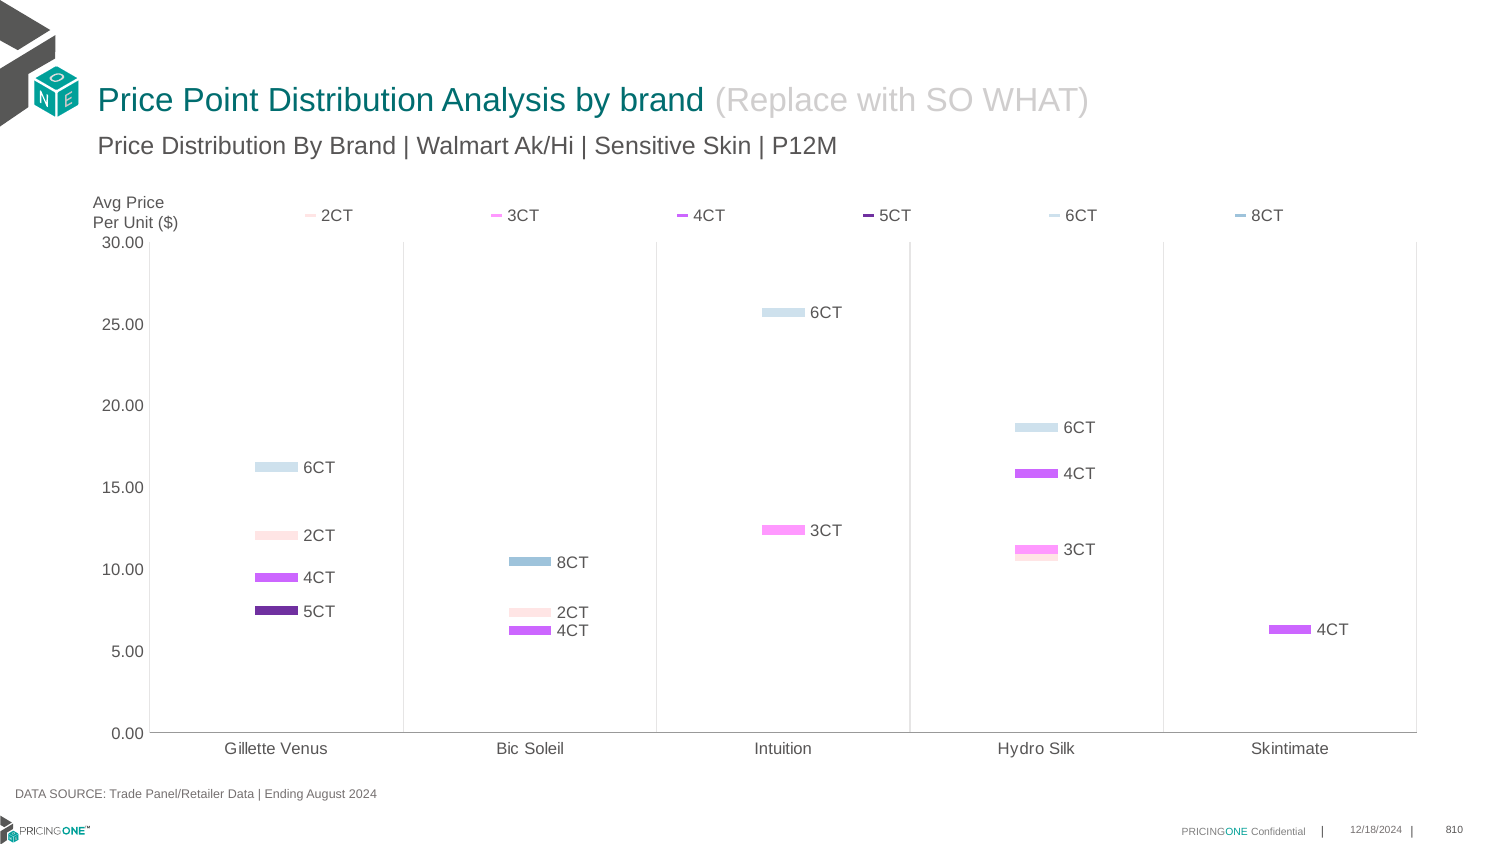

# Price Point Distribution Analysis by brand (Replace with SO WHAT)
Price Distribution By Brand | Walmart Ak/Hi | Sensitive Skin | P12M

### Chart

| Category | 2CT | 3CT | 4CT | 5CT | 6CT | 8CT |
|---|---|---|---|---|---|---|
| Gillette Venus | 12.071541627097183 | None | 9.494233937397034 | 7.453065134099617 | 16.248327137546468 | None |
| Bic Soleil | 7.363844393592677 | None | 6.241912219245827 | None | None | 10.443957968476358 |
| Intuition | None | 12.393275996872557 | None | None | 25.69364161849711 | None |
| Hydro Silk | 10.794602698650674 | 11.217917675544793 | 15.860655737704919 | None | 18.65343915343915 | None |
| Skintimate | None | None | 6.326627218934911 | None | None | None |
Avg Price
Per Unit ($)
DATA SOURCE: Trade Panel/Retailer Data | Ending August 2024
12/18/2024
810